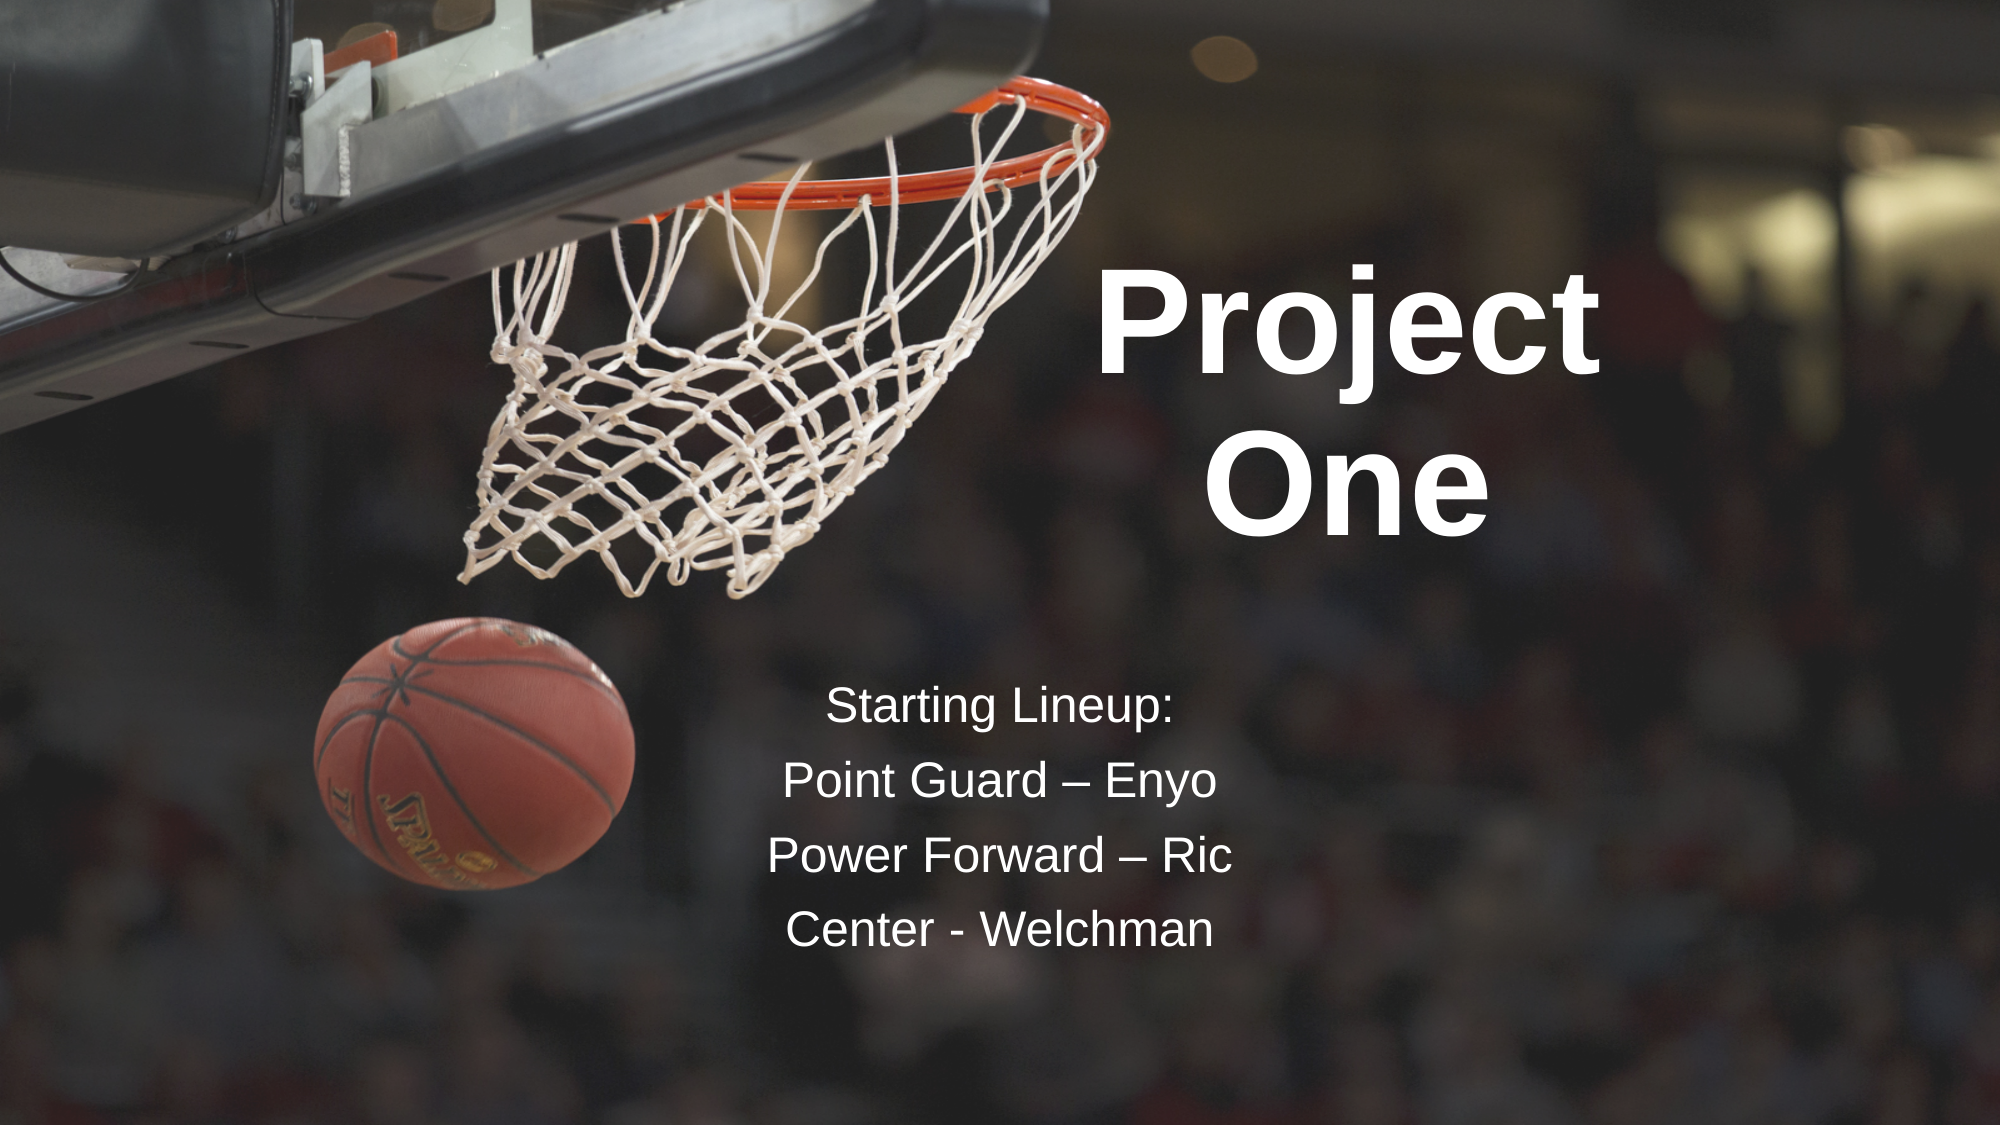

# Project One

Starting Lineup:
Point Guard – Enyo
Power Forward – Ric
Center - Welchman